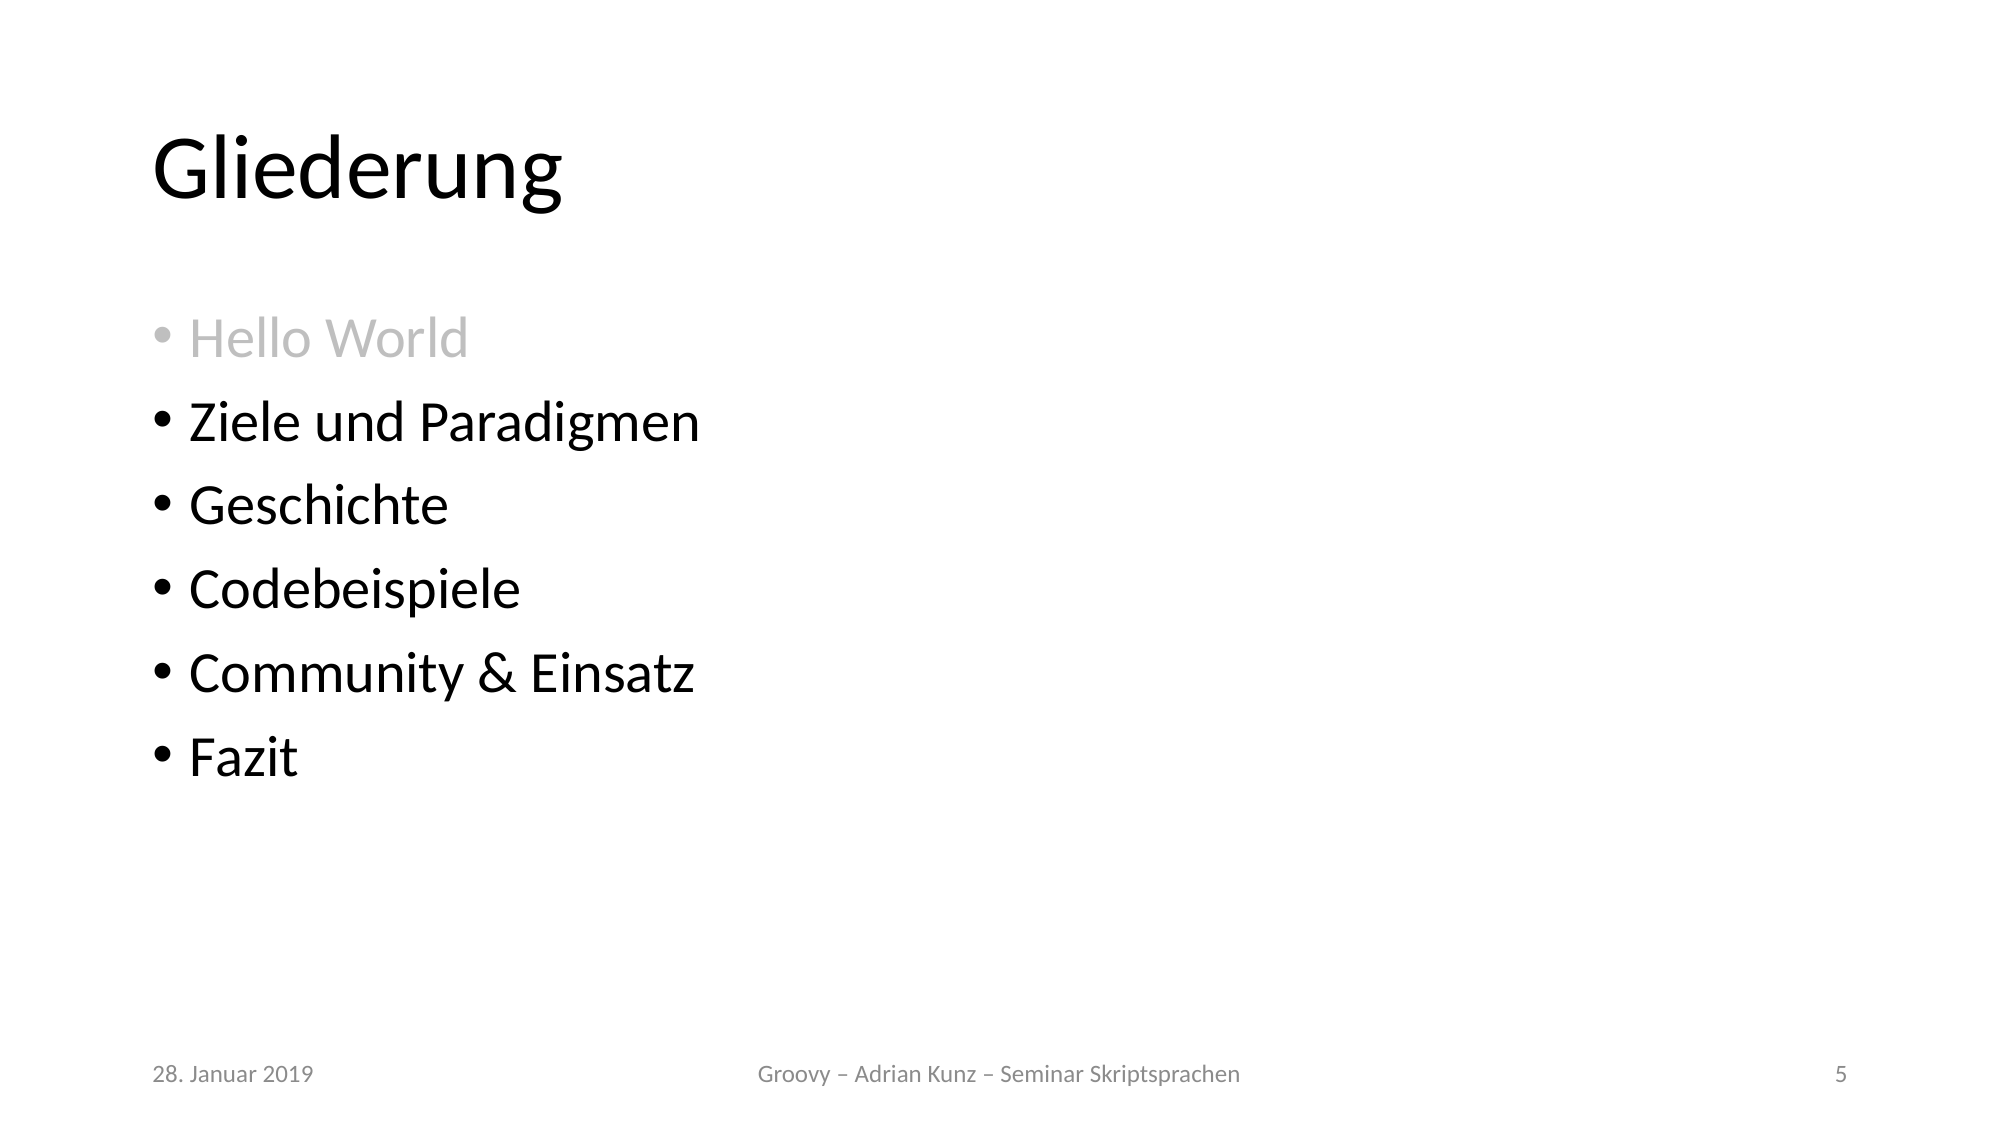

# Gliederung
Hello World
Ziele und Paradigmen
Geschichte
Codebeispiele
Community & Einsatz
Fazit

28. Januar 2019
Groovy – Adrian Kunz – Seminar Skriptsprachen
5